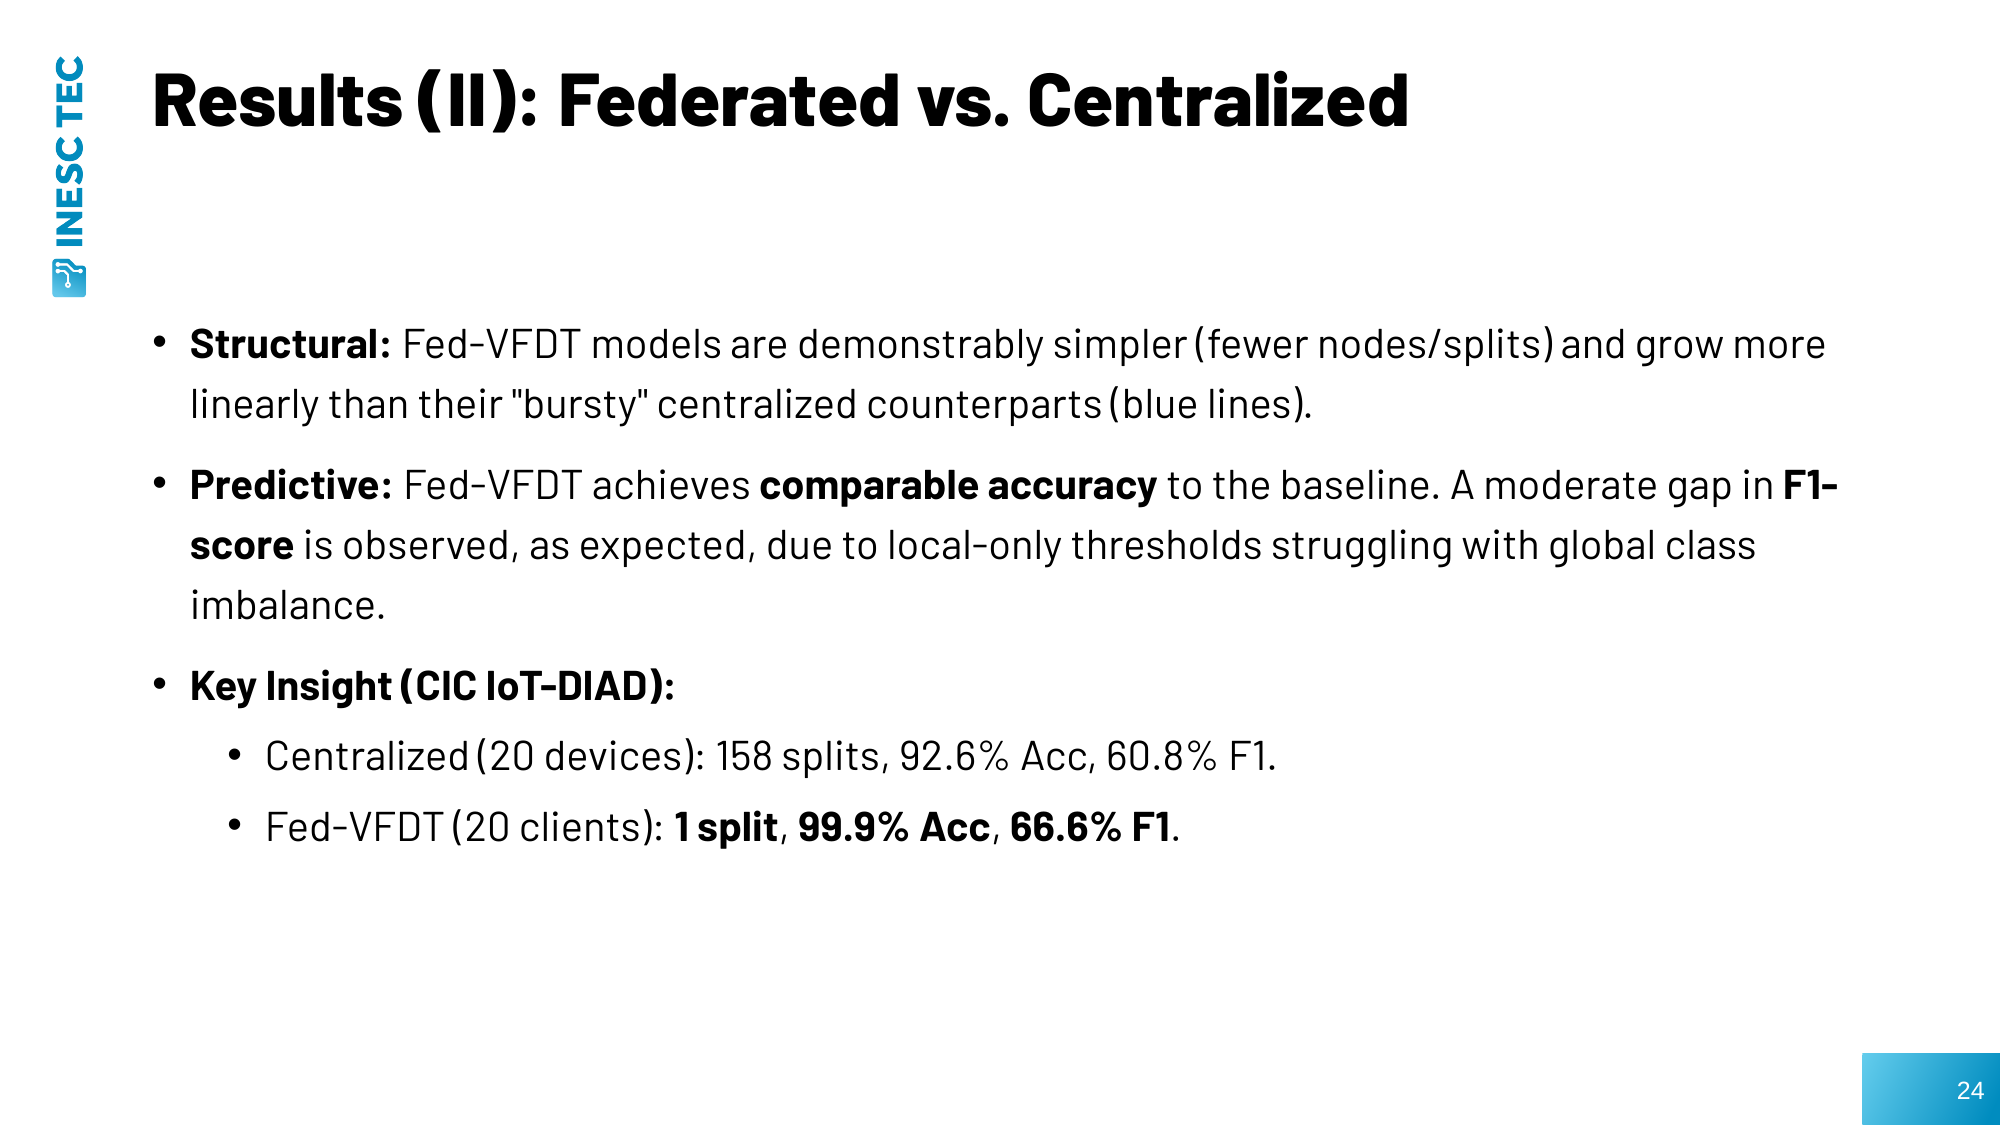

# Results (II): Federated vs. Centralized
Structural: Fed-VFDT models are demonstrably simpler (fewer nodes/splits) and grow more linearly than their "bursty" centralized counterparts (blue lines).
Predictive: Fed-VFDT achieves comparable accuracy to the baseline. A moderate gap in F1-score is observed, as expected, due to local-only thresholds struggling with global class imbalance.
Key Insight (CIC IoT-DIAD):
Centralized (20 devices): 158 splits, 92.6% Acc, 60.8% F1.
Fed-VFDT (20 clients): 1 split, 99.9% Acc, 66.6% F1.

24